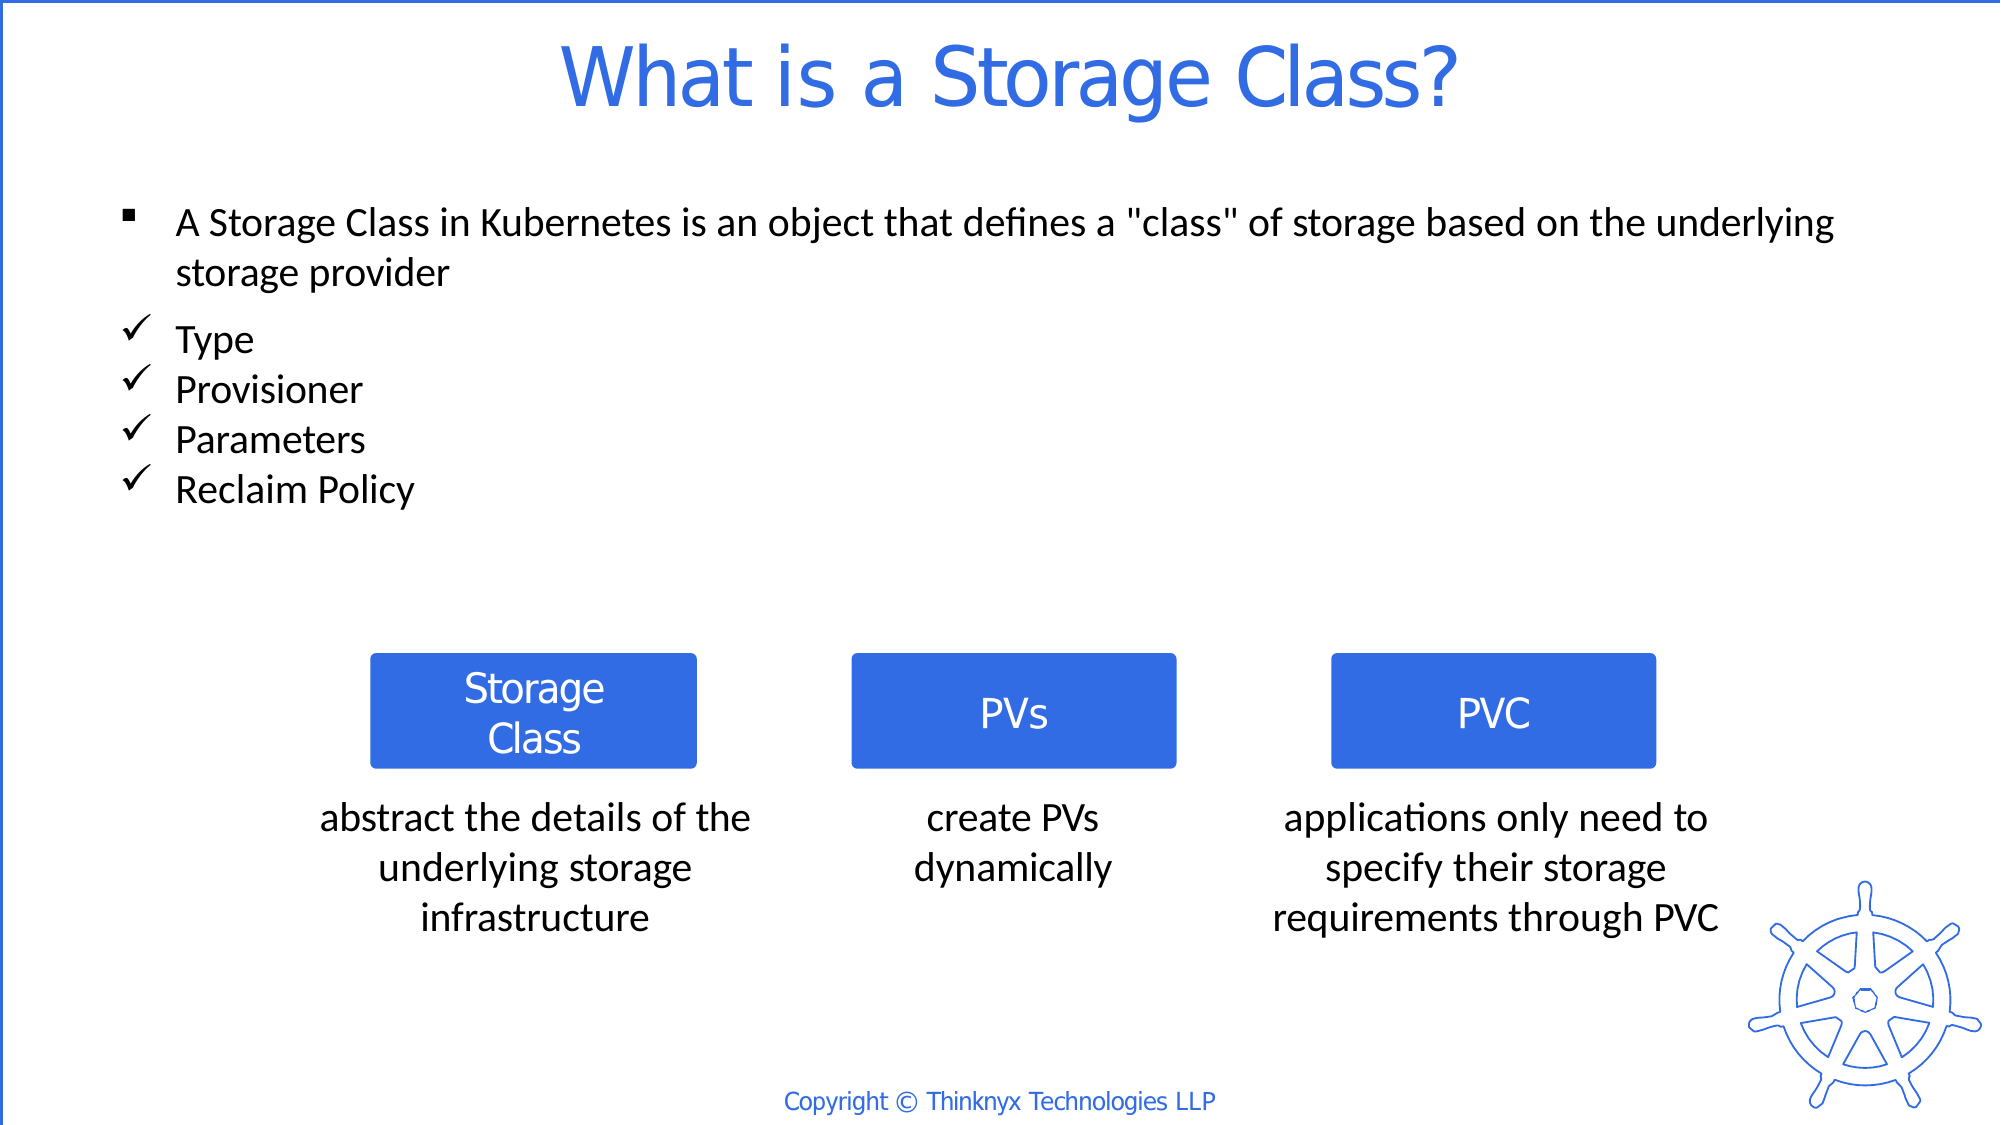

# What is a Storage Class?
A Storage Class in Kubernetes is an object that defines a "class" of storage based on the underlying storage provider
Type
Provisioner
Parameters
Reclaim Policy

Storage
Class
abstract the details of the underlying storage infrastructure
PVs
PVC
create PVs dynamically
applications only need to specify their storage requirements through PVC
Copyright © Thinknyx Technologies LLP